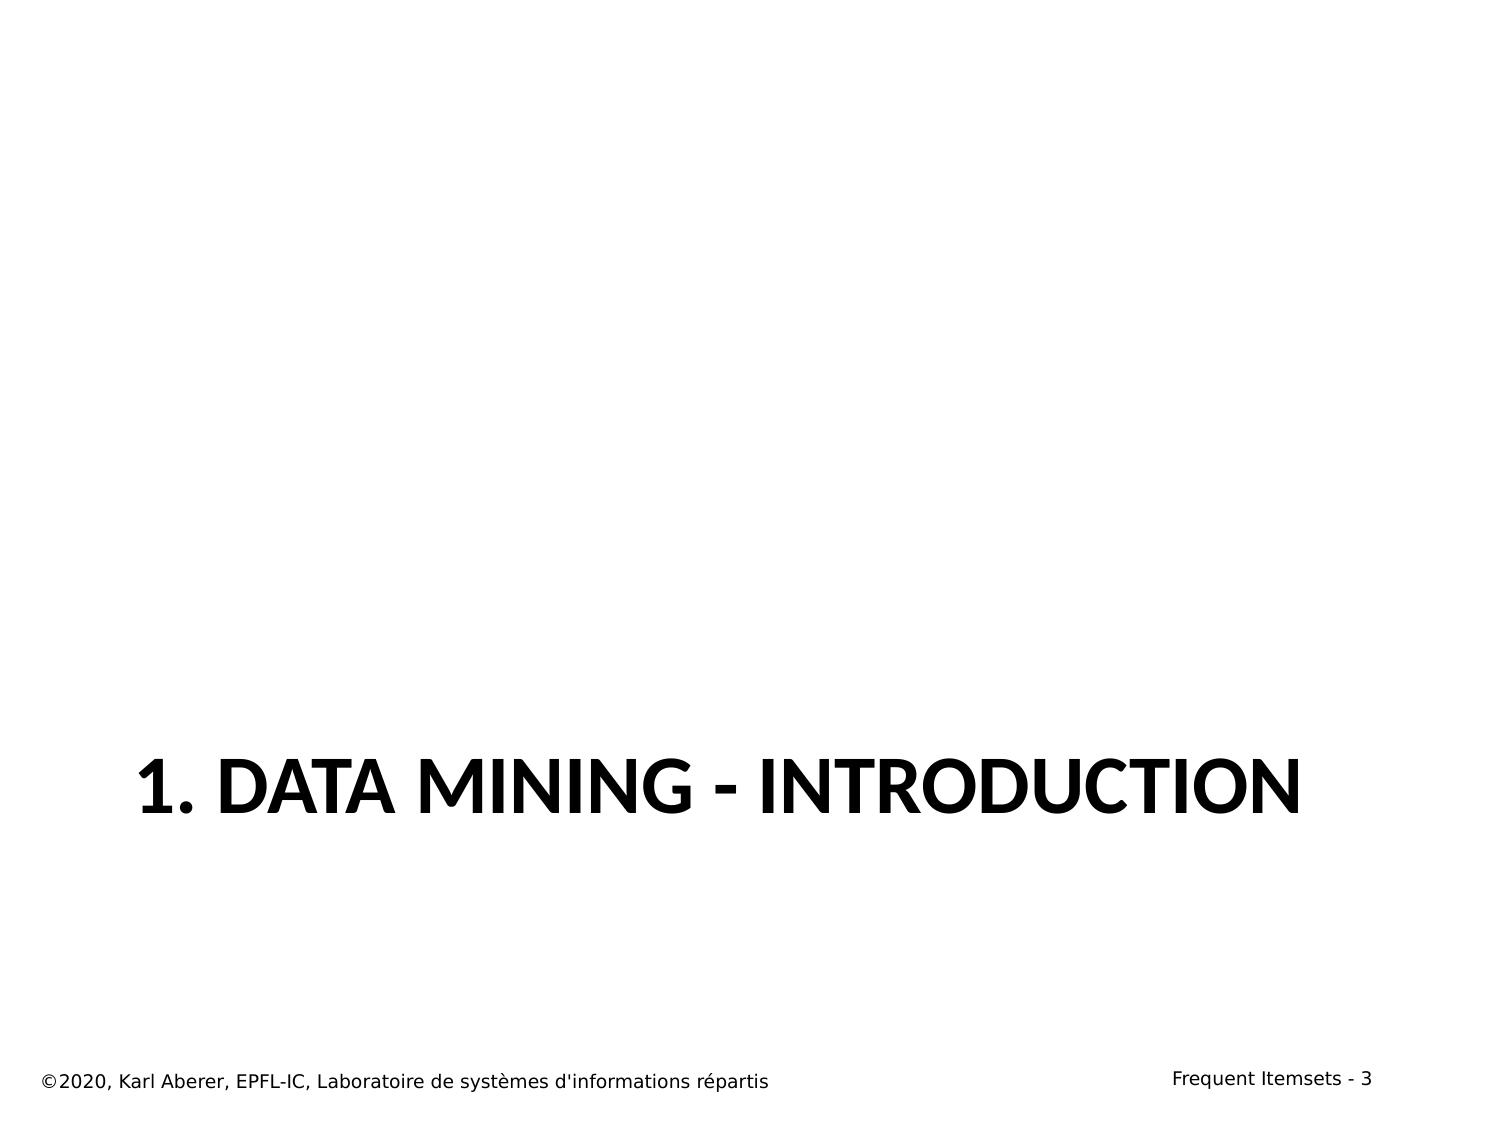

# 1. Data mining - Introduction
©2020, Karl Aberer, EPFL-IC, Laboratoire de systèmes d'informations répartis